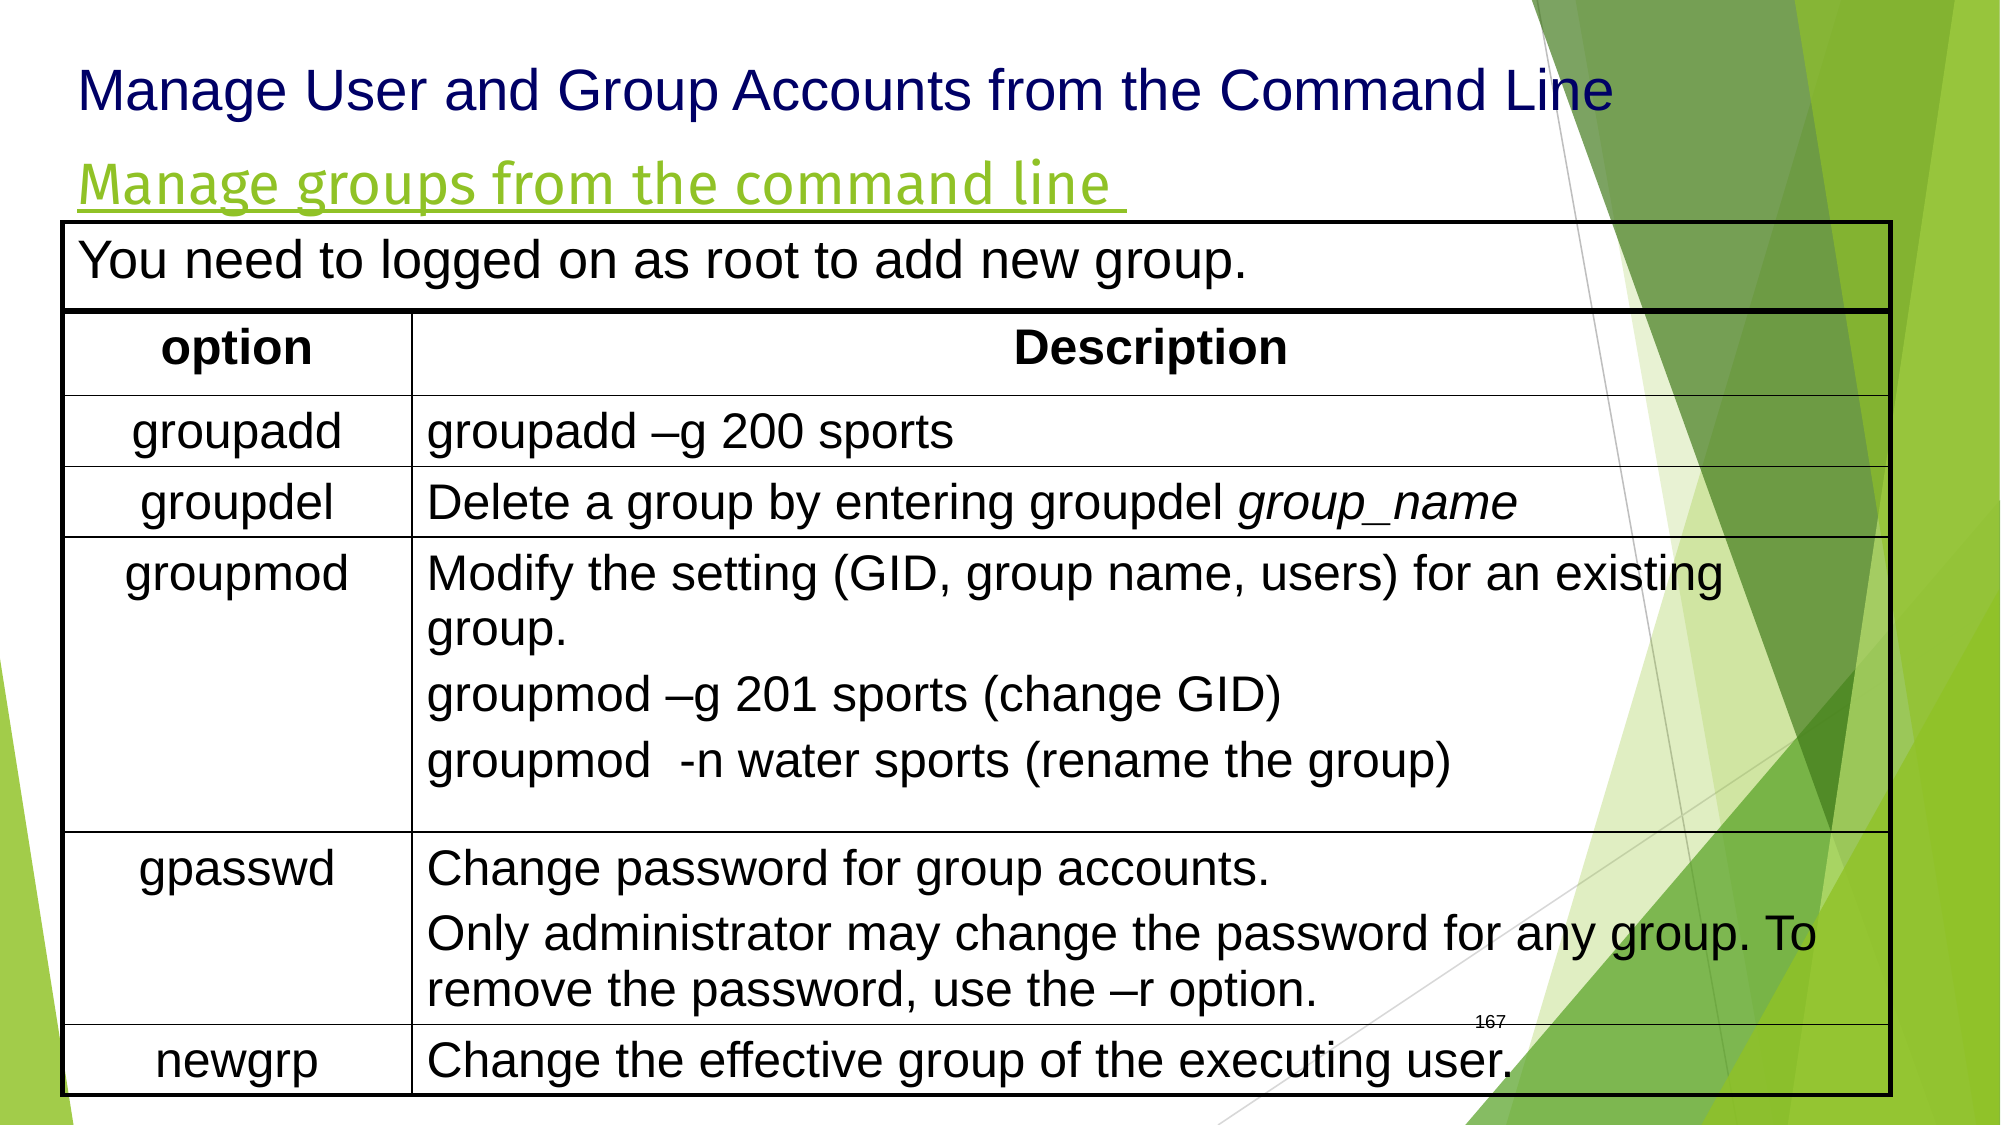

Manage User and Group Accounts from the Command Line
Manage groups from the command line
| You need to logged on as root to add new group. |
| --- |
| option | Description |
| --- | --- |
| groupadd | groupadd –g 200 sports |
| groupdel | Delete a group by entering groupdel group\_name |
| groupmod | Modify the setting (GID, group name, users) for an existing group. groupmod –g 201 sports (change GID) groupmod -n water sports (rename the group) |
| gpasswd | Change password for group accounts. Only administrator may change the password for any group. To remove the password, use the –r option. |
| newgrp | Change the effective group of the executing user. |
167